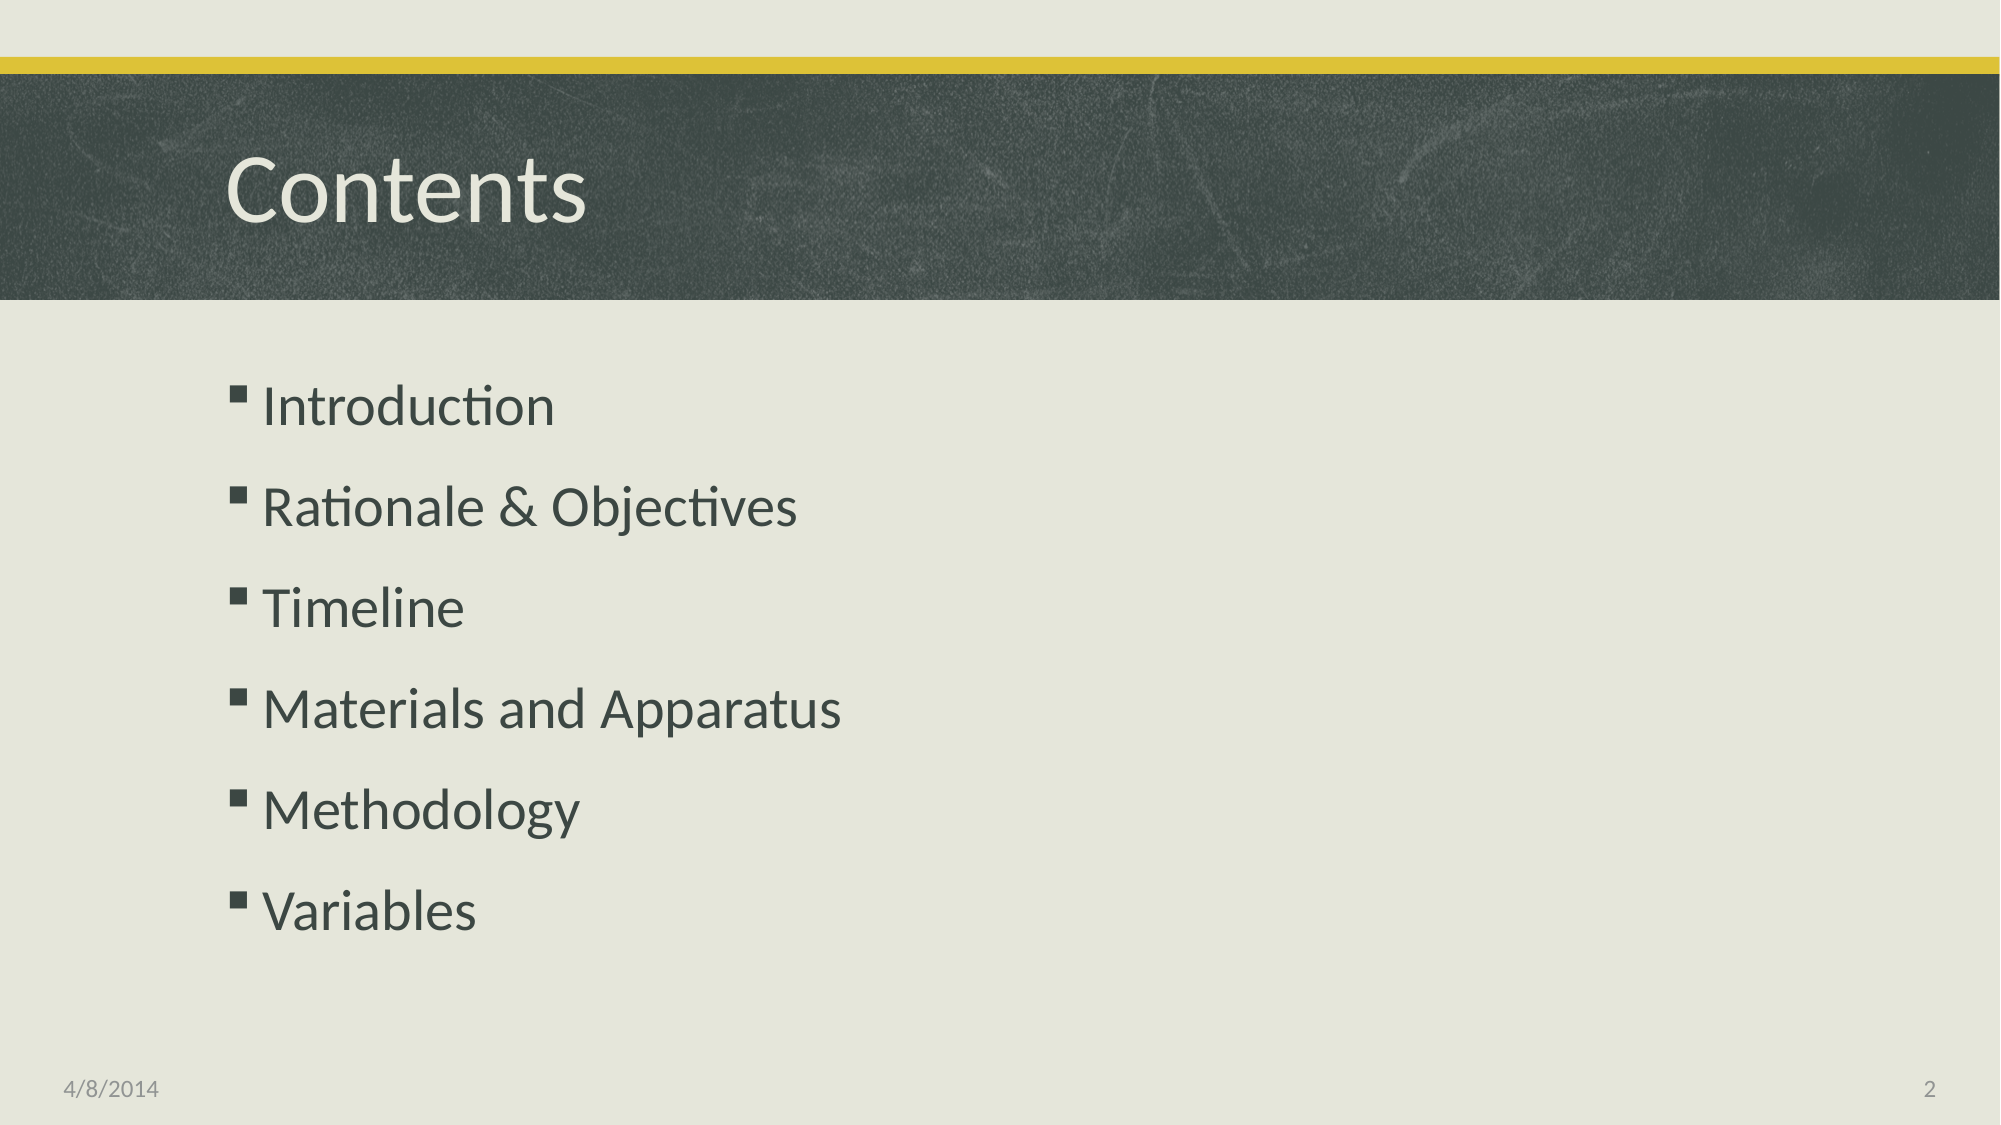

# Contents
Introduction
Rationale & Objectives
Timeline
Materials and Apparatus
Methodology
Variables
4/8/2014
2